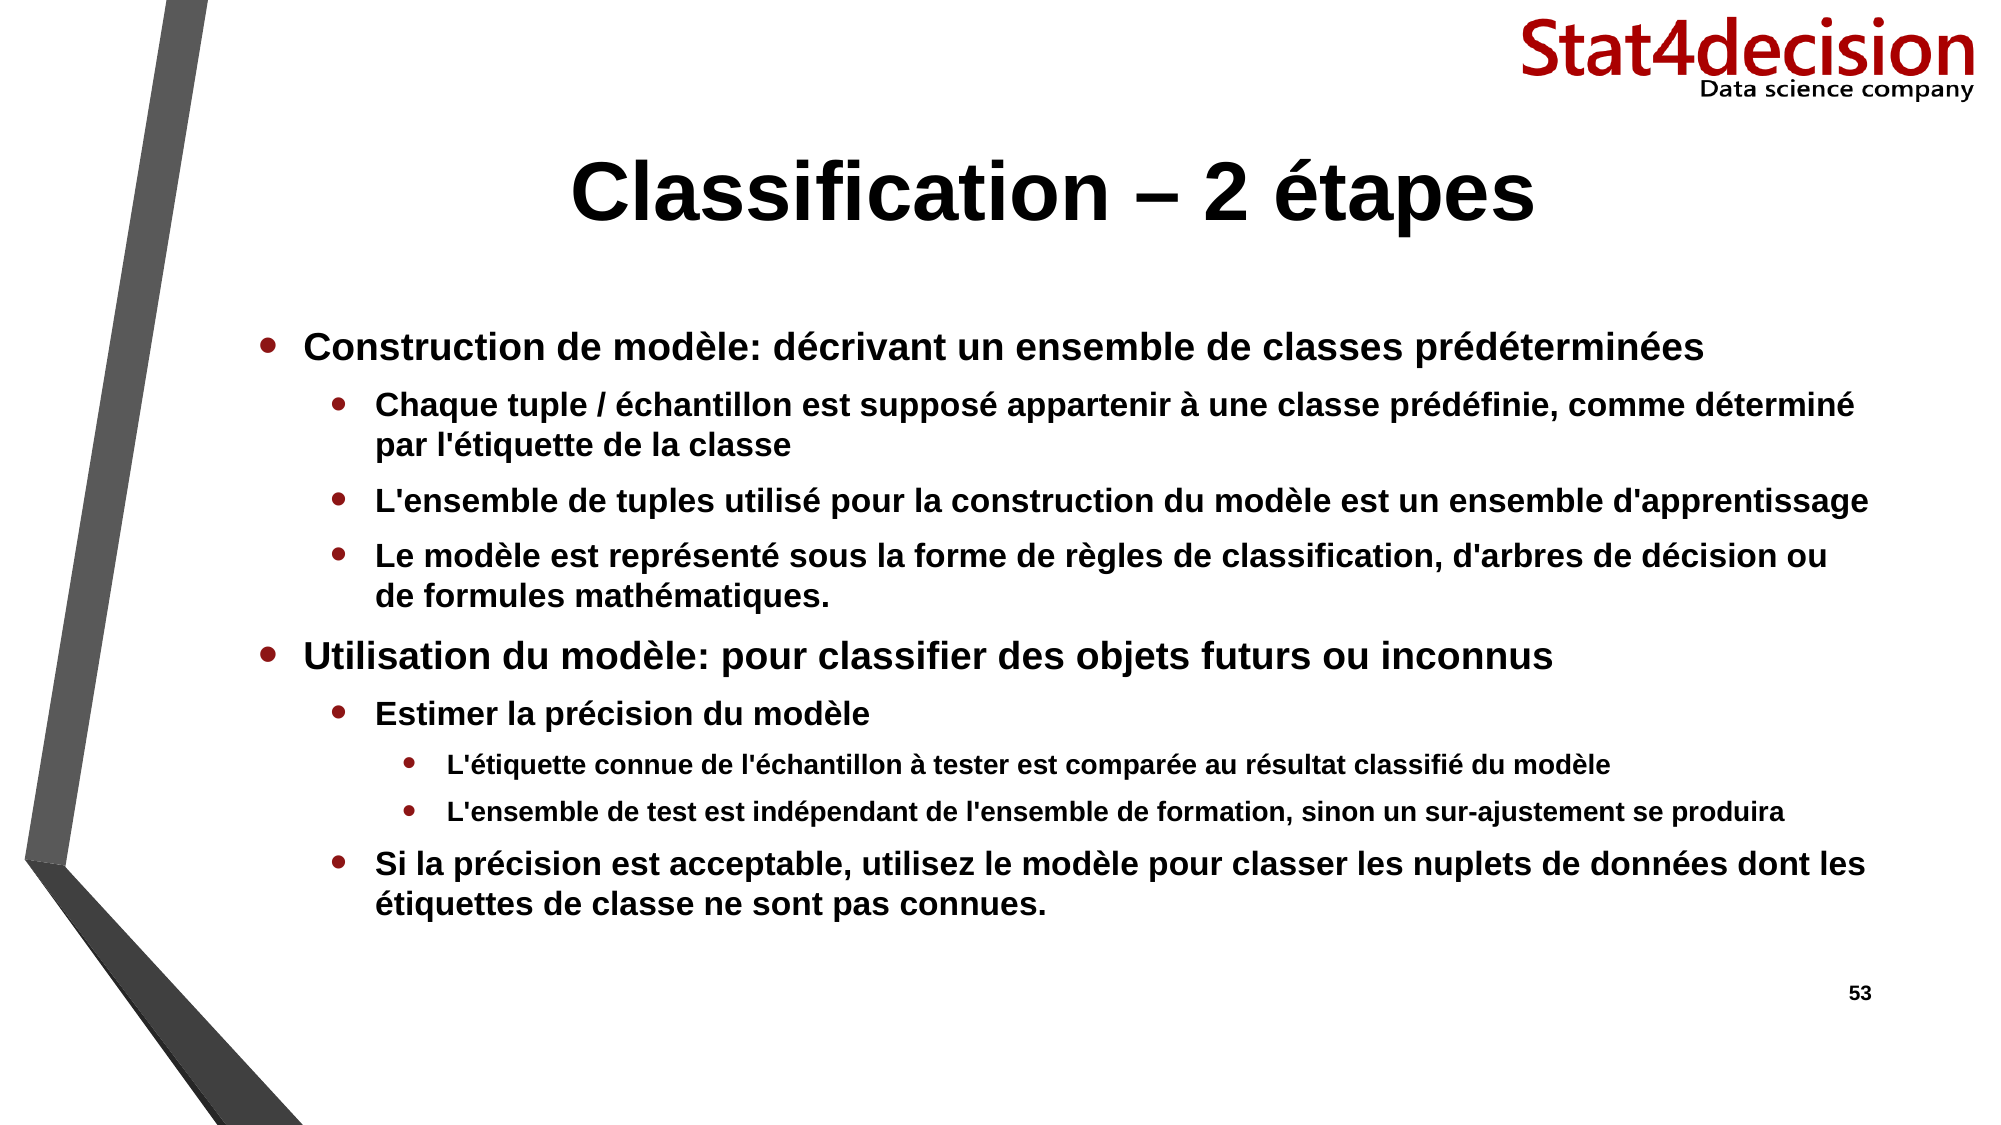

# Classification – 2 étapes
Construction de modèle: décrivant un ensemble de classes prédéterminées
Chaque tuple / échantillon est supposé appartenir à une classe prédéfinie, comme déterminé par l'étiquette de la classe
L'ensemble de tuples utilisé pour la construction du modèle est un ensemble d'apprentissage
Le modèle est représenté sous la forme de règles de classification, d'arbres de décision ou de formules mathématiques.
Utilisation du modèle: pour classifier des objets futurs ou inconnus
Estimer la précision du modèle
L'étiquette connue de l'échantillon à tester est comparée au résultat classifié du modèle
L'ensemble de test est indépendant de l'ensemble de formation, sinon un sur-ajustement se produira
Si la précision est acceptable, utilisez le modèle pour classer les nuplets de données dont les étiquettes de classe ne sont pas connues.
53